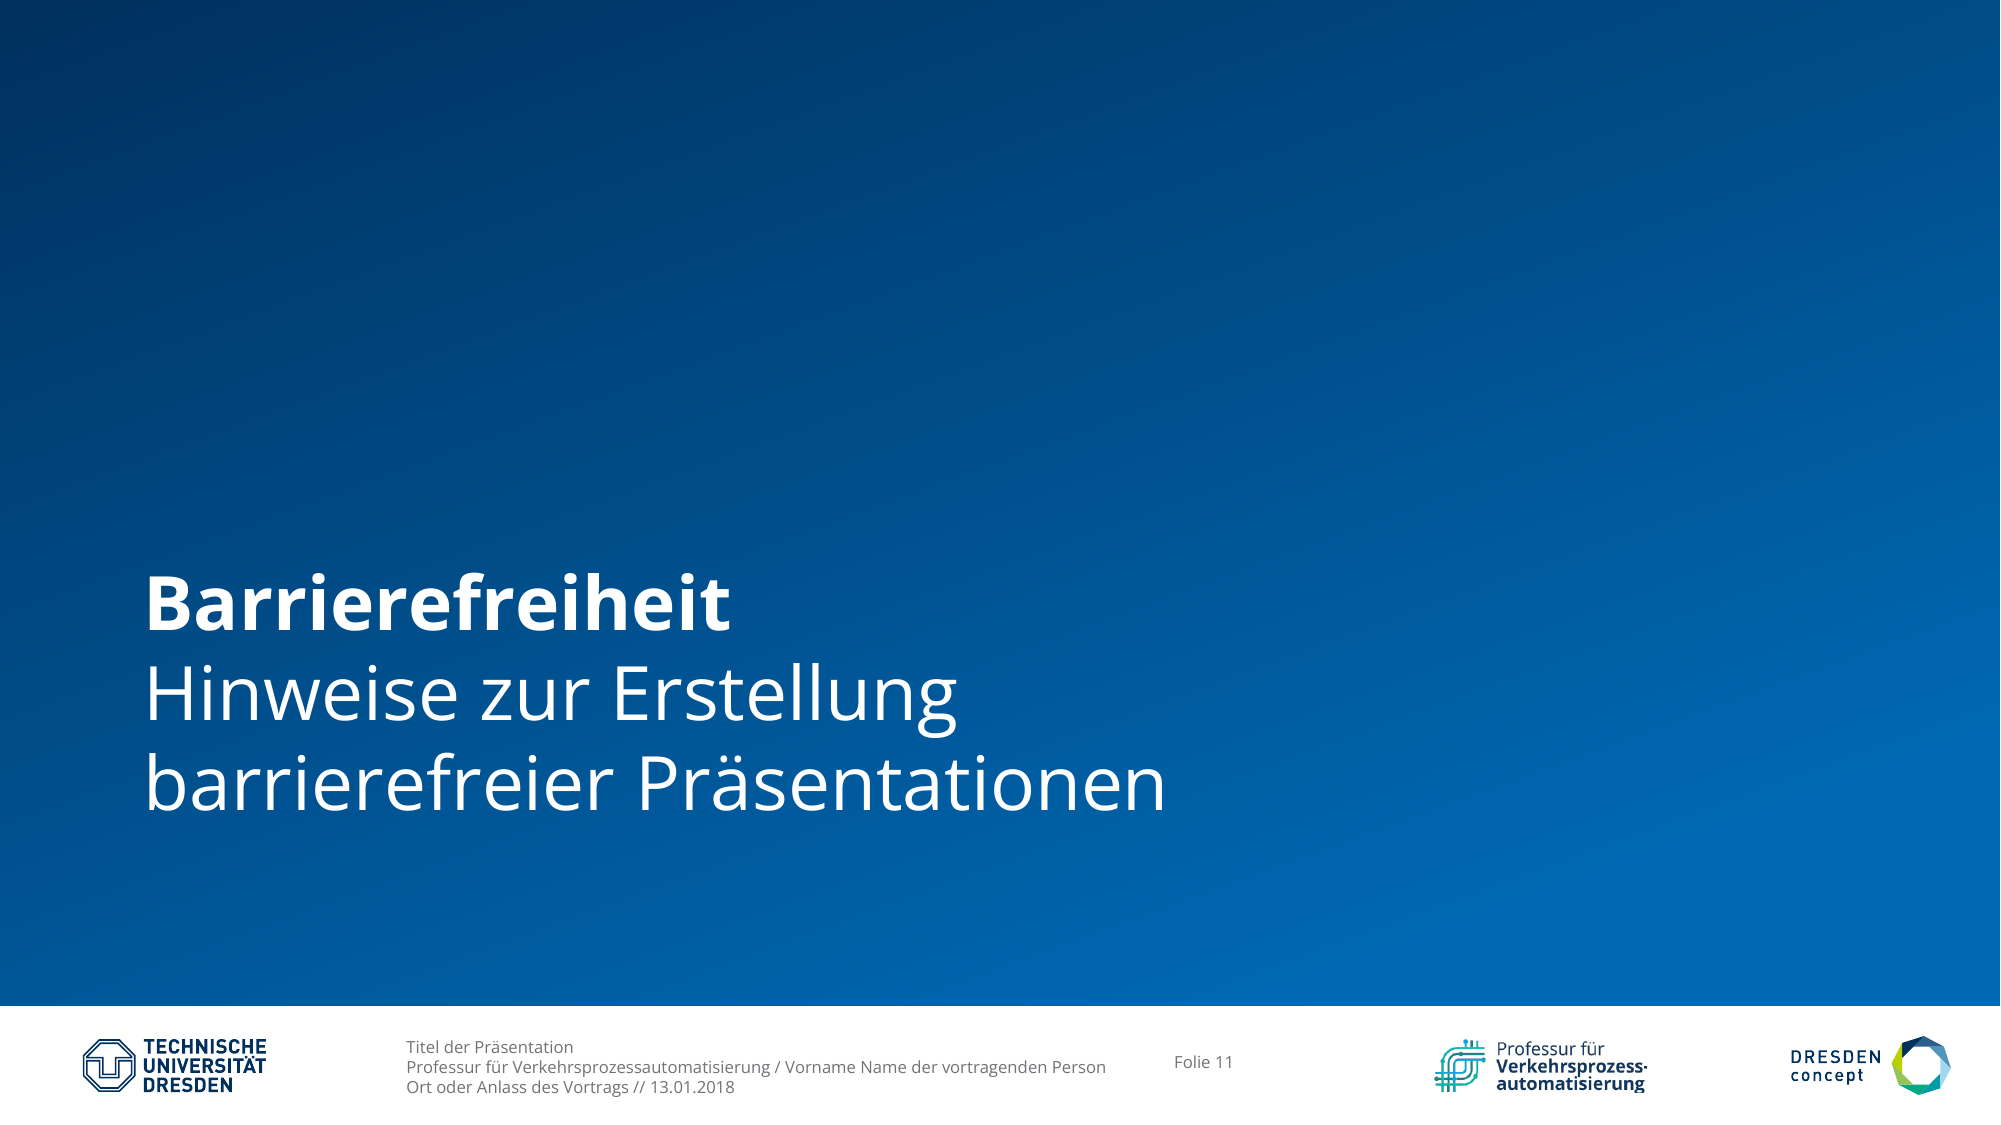

# Barrierefreiheit Hinweise zur Erstellung barrierefreier Präsentationen